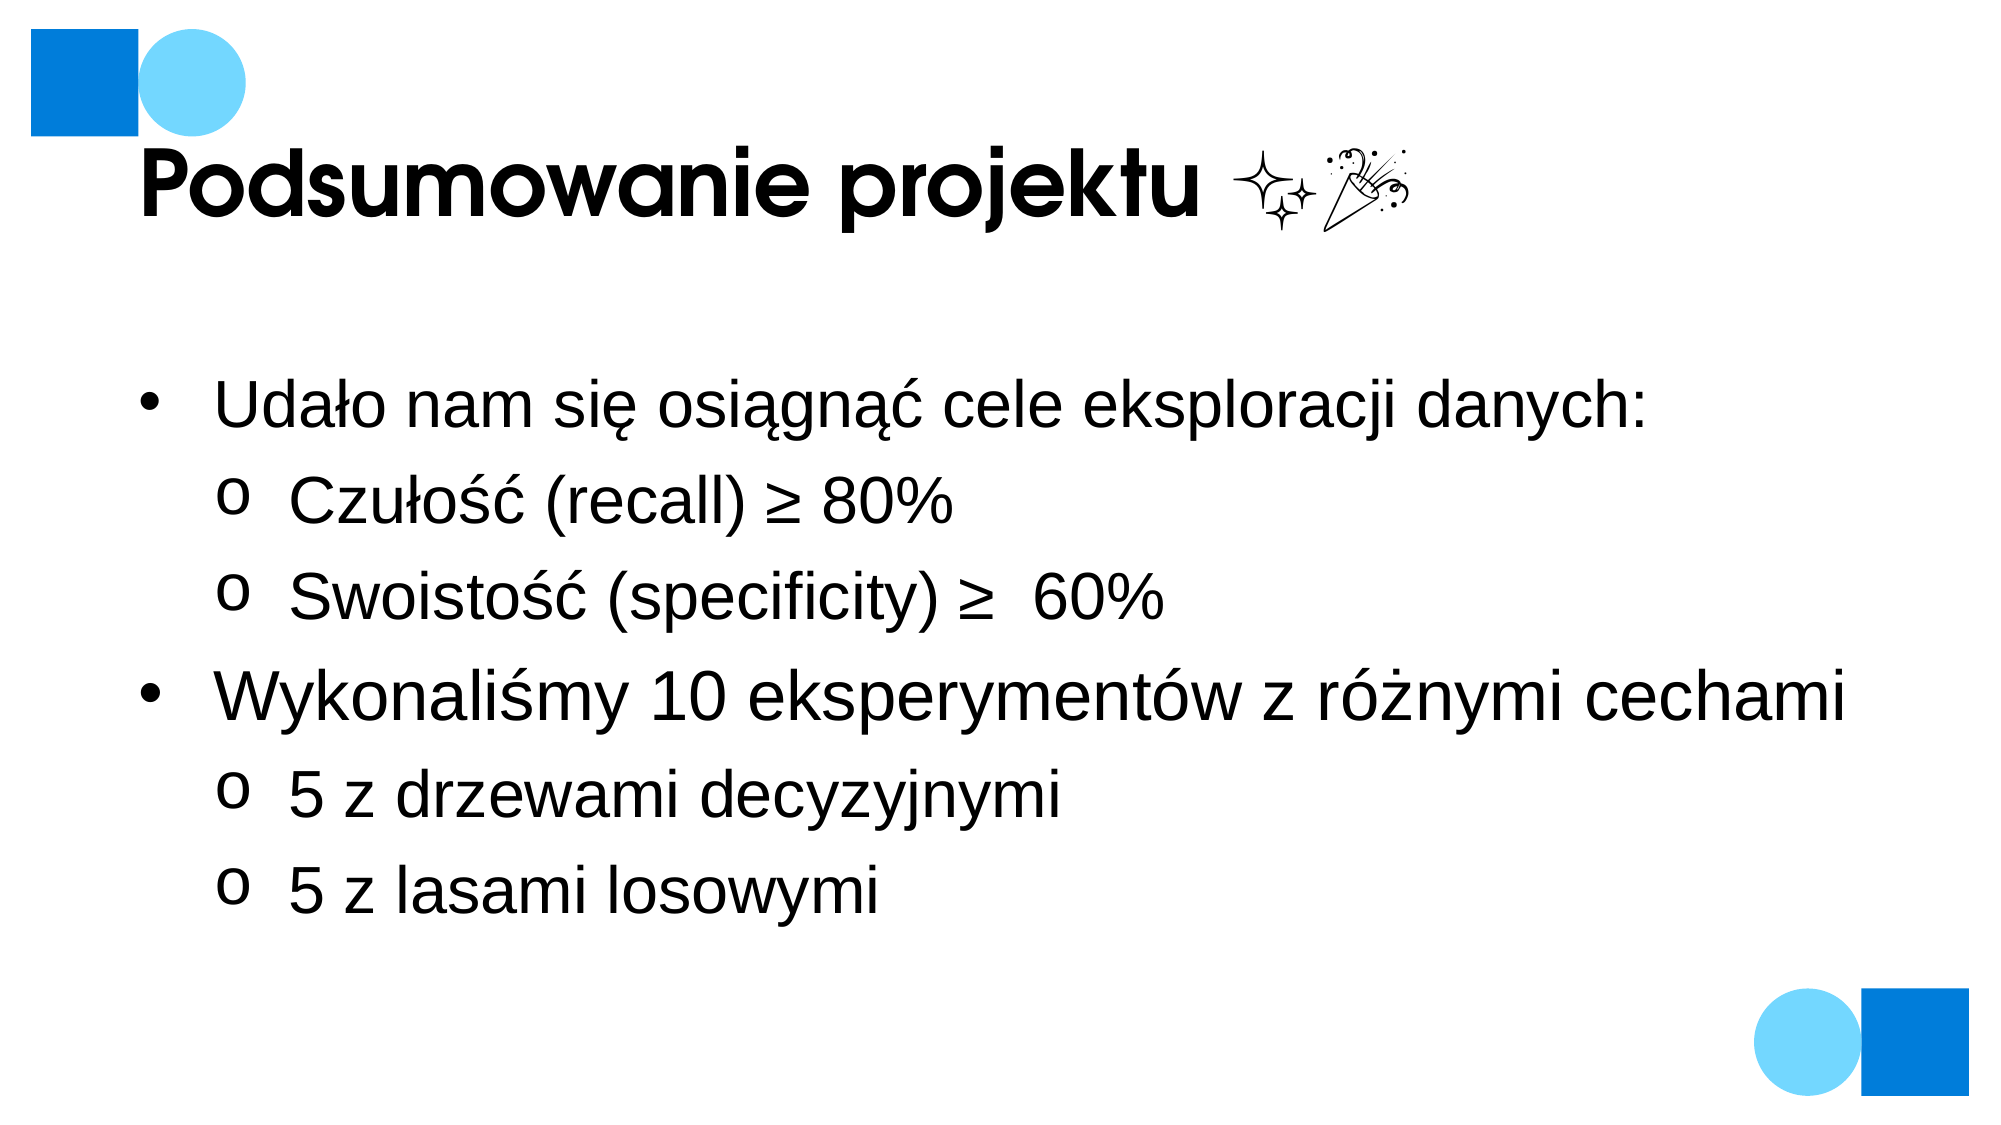

# Podsumowanie projektu ✨🎉

Udało nam się osiągnąć cele eksploracji danych:
Czułość (recall) ≥ 80%
Swoistość (specificity) ≥  60%
Wykonaliśmy 10 eksperymentów z różnymi cechami
5 z drzewami decyzyjnymi
5 z lasami losowymi